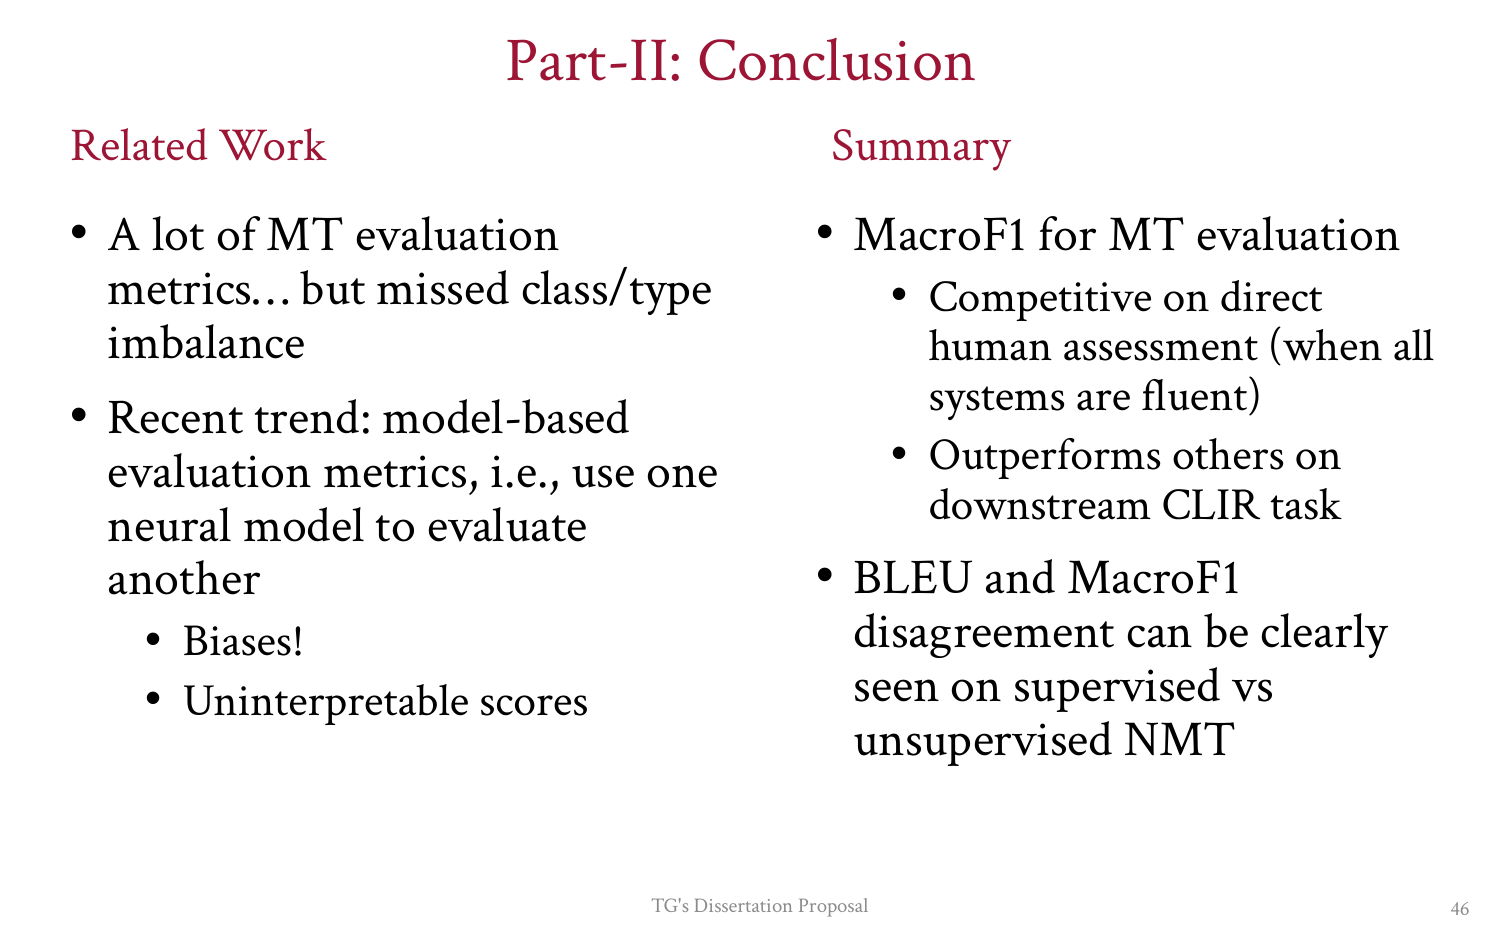

# Part-II: Conclusion
Summary
Related Work
A lot of MT evaluation metrics… but missed class/type imbalance
Recent trend: model-based evaluation metrics, i.e., use one neural model to evaluate another
Biases!
Uninterpretable scores

MacroF1 for MT evaluation
Competitive on direct human assessment (when all systems are fluent)
Outperforms others on downstream CLIR task
BLEU and MacroF1 disagreement can be clearly seen on supervised vs unsupervised NMT

TG's Dissertation Proposal
46